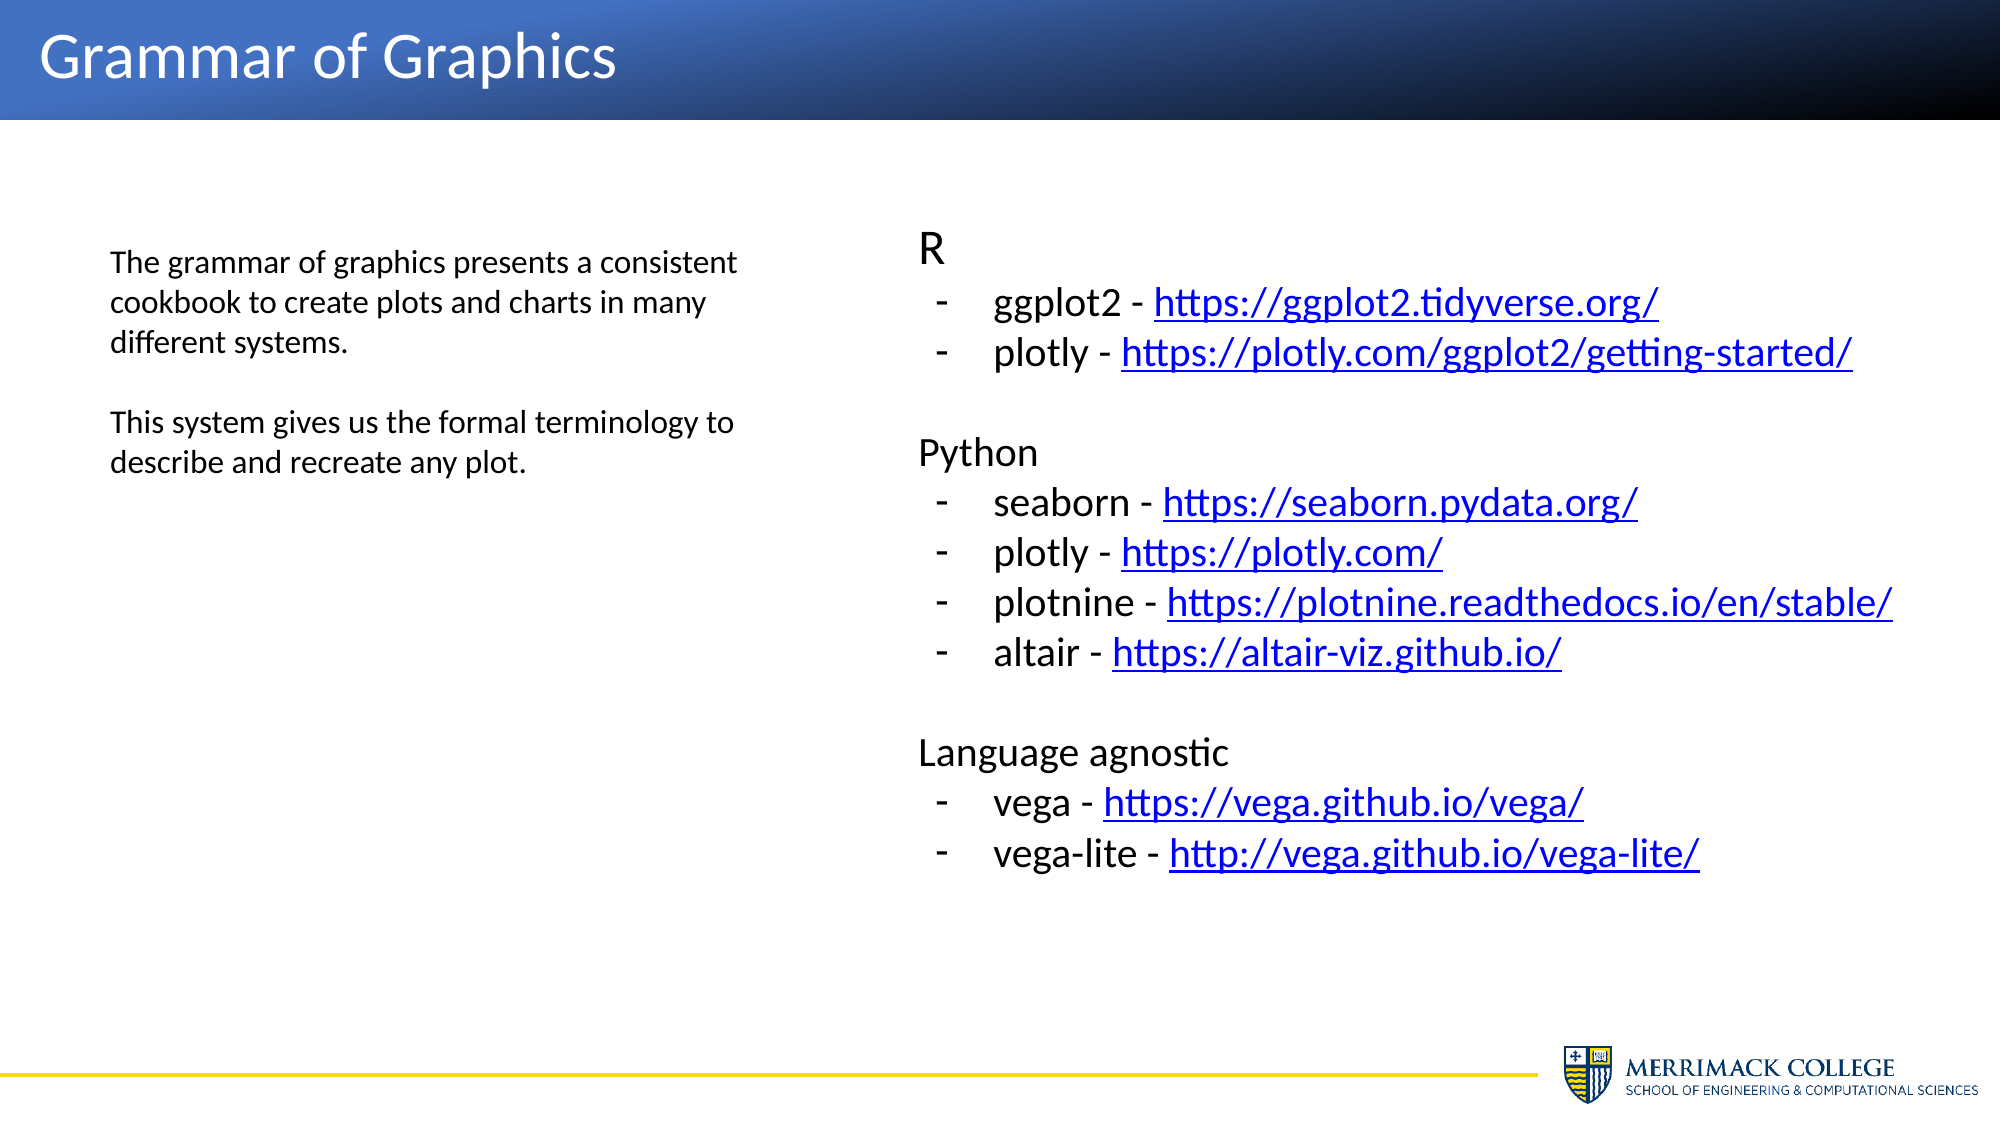

# Grammar of Graphics
R
ggplot2 - https://ggplot2.tidyverse.org/
plotly - https://plotly.com/ggplot2/getting-started/

Python
seaborn - https://seaborn.pydata.org/
plotly - https://plotly.com/
plotnine - https://plotnine.readthedocs.io/en/stable/
altair - https://altair-viz.github.io/

Language agnostic
vega - https://vega.github.io/vega/
vega-lite - http://vega.github.io/vega-lite/

The grammar of graphics presents a consistent cookbook to create plots and charts in many different systems.

This system gives us the formal terminology to describe and recreate any plot.